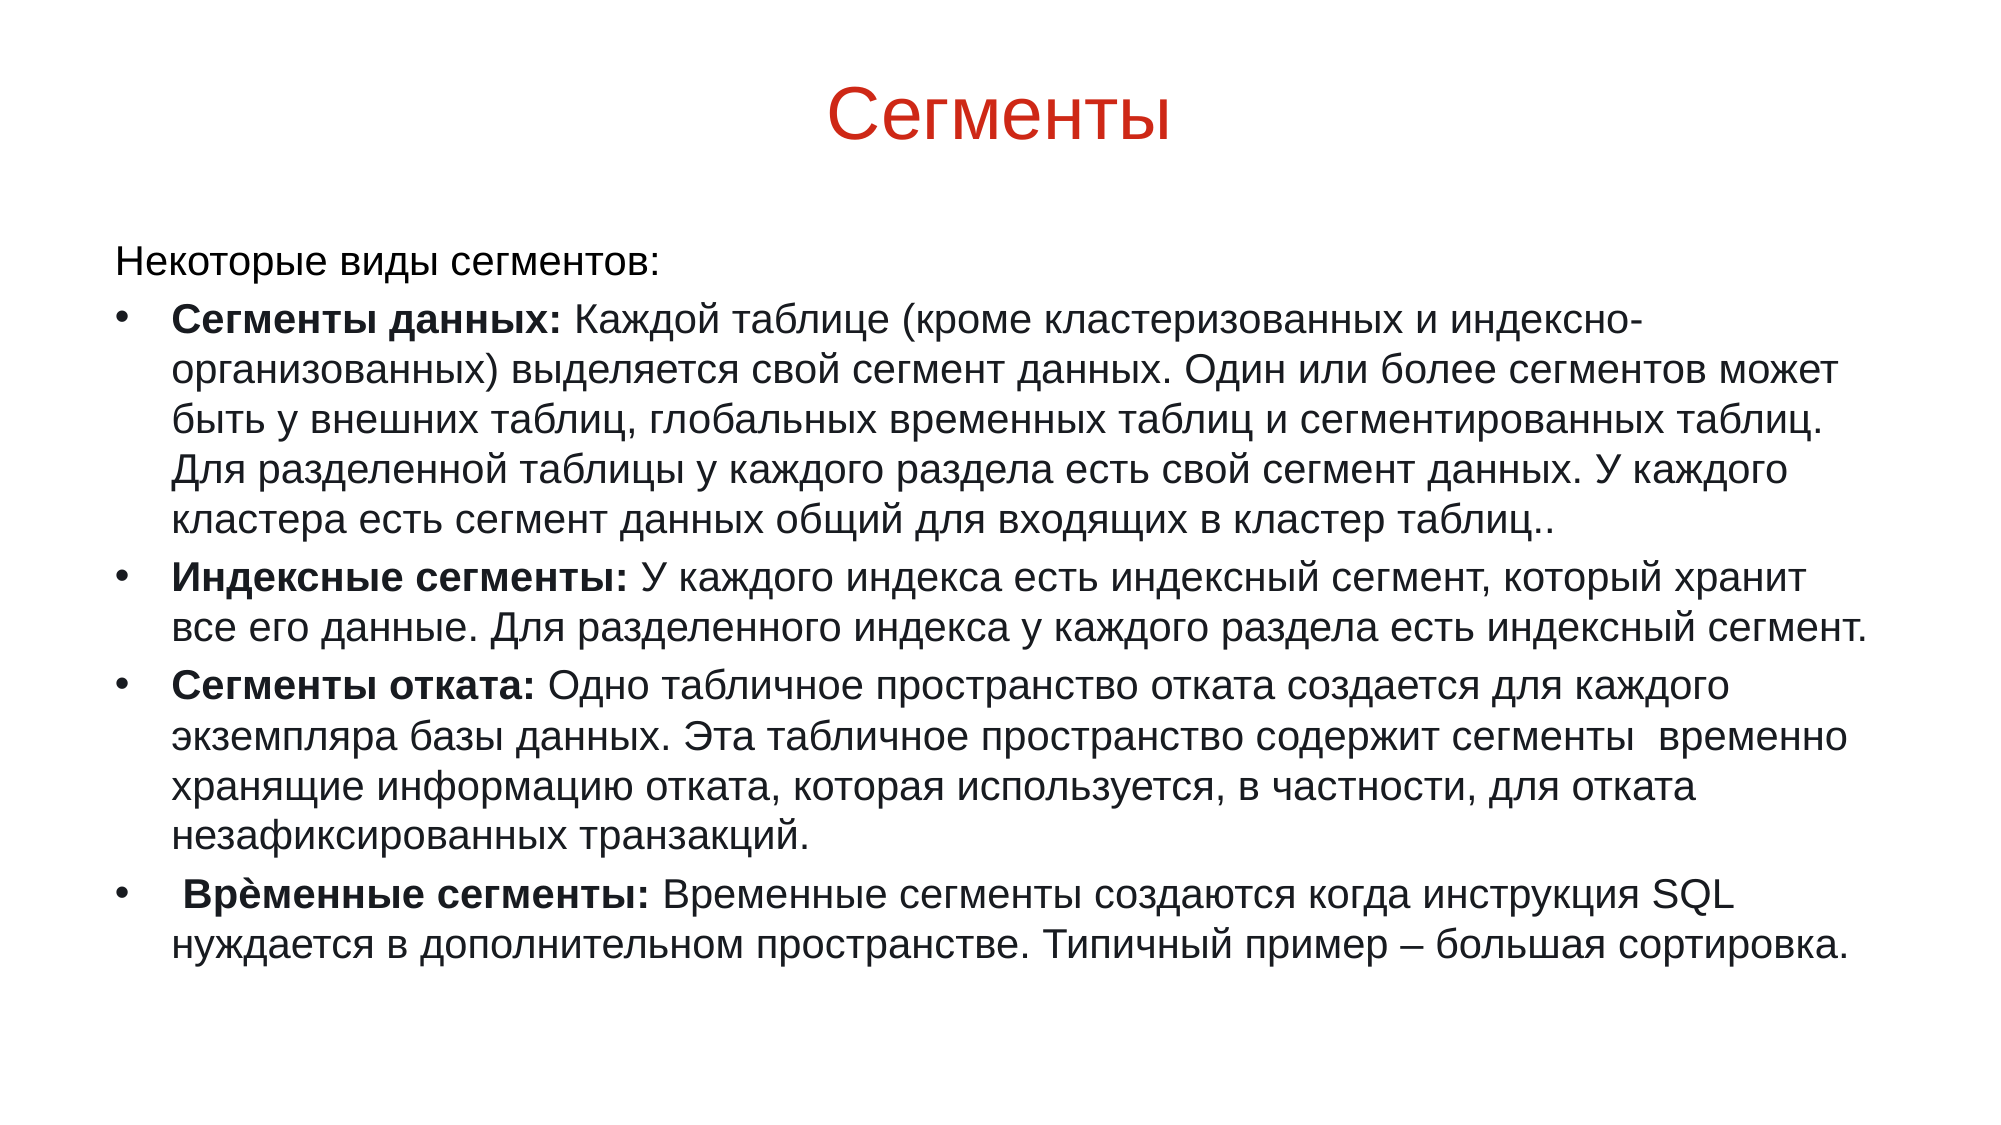

# Сегменты
Некоторые виды сегментов:
Сегменты данных: Каждой таблице (кроме кластеризованных и индексно-организованных) выделяется свой сегмент данных. Один или более сегментов может быть у внешних таблиц, глобальных временных таблиц и сегментированных таблиц. Для разделенной таблицы у каждого раздела есть свой сегмент данных. У каждого кластера есть сегмент данных общий для входящих в кластер таблиц..
Индексные сегменты: У каждого индекса есть индексный сегмент, который хранит все его данные. Для разделенного индекса у каждого раздела есть индексный сегмент.
Сегменты отката: Одно табличное пространство отката создается для каждого экземпляра базы данных. Эта табличное пространство содержит сегменты  временно хранящие информацию отката, которая используется, в частности, для отката незафиксированных транзакций.
 Врѐменные сегменты: Временные сегменты создаются когда инструкция SQL  нуждается в дополнительном пространстве. Типичный пример – большая сортировка.

15